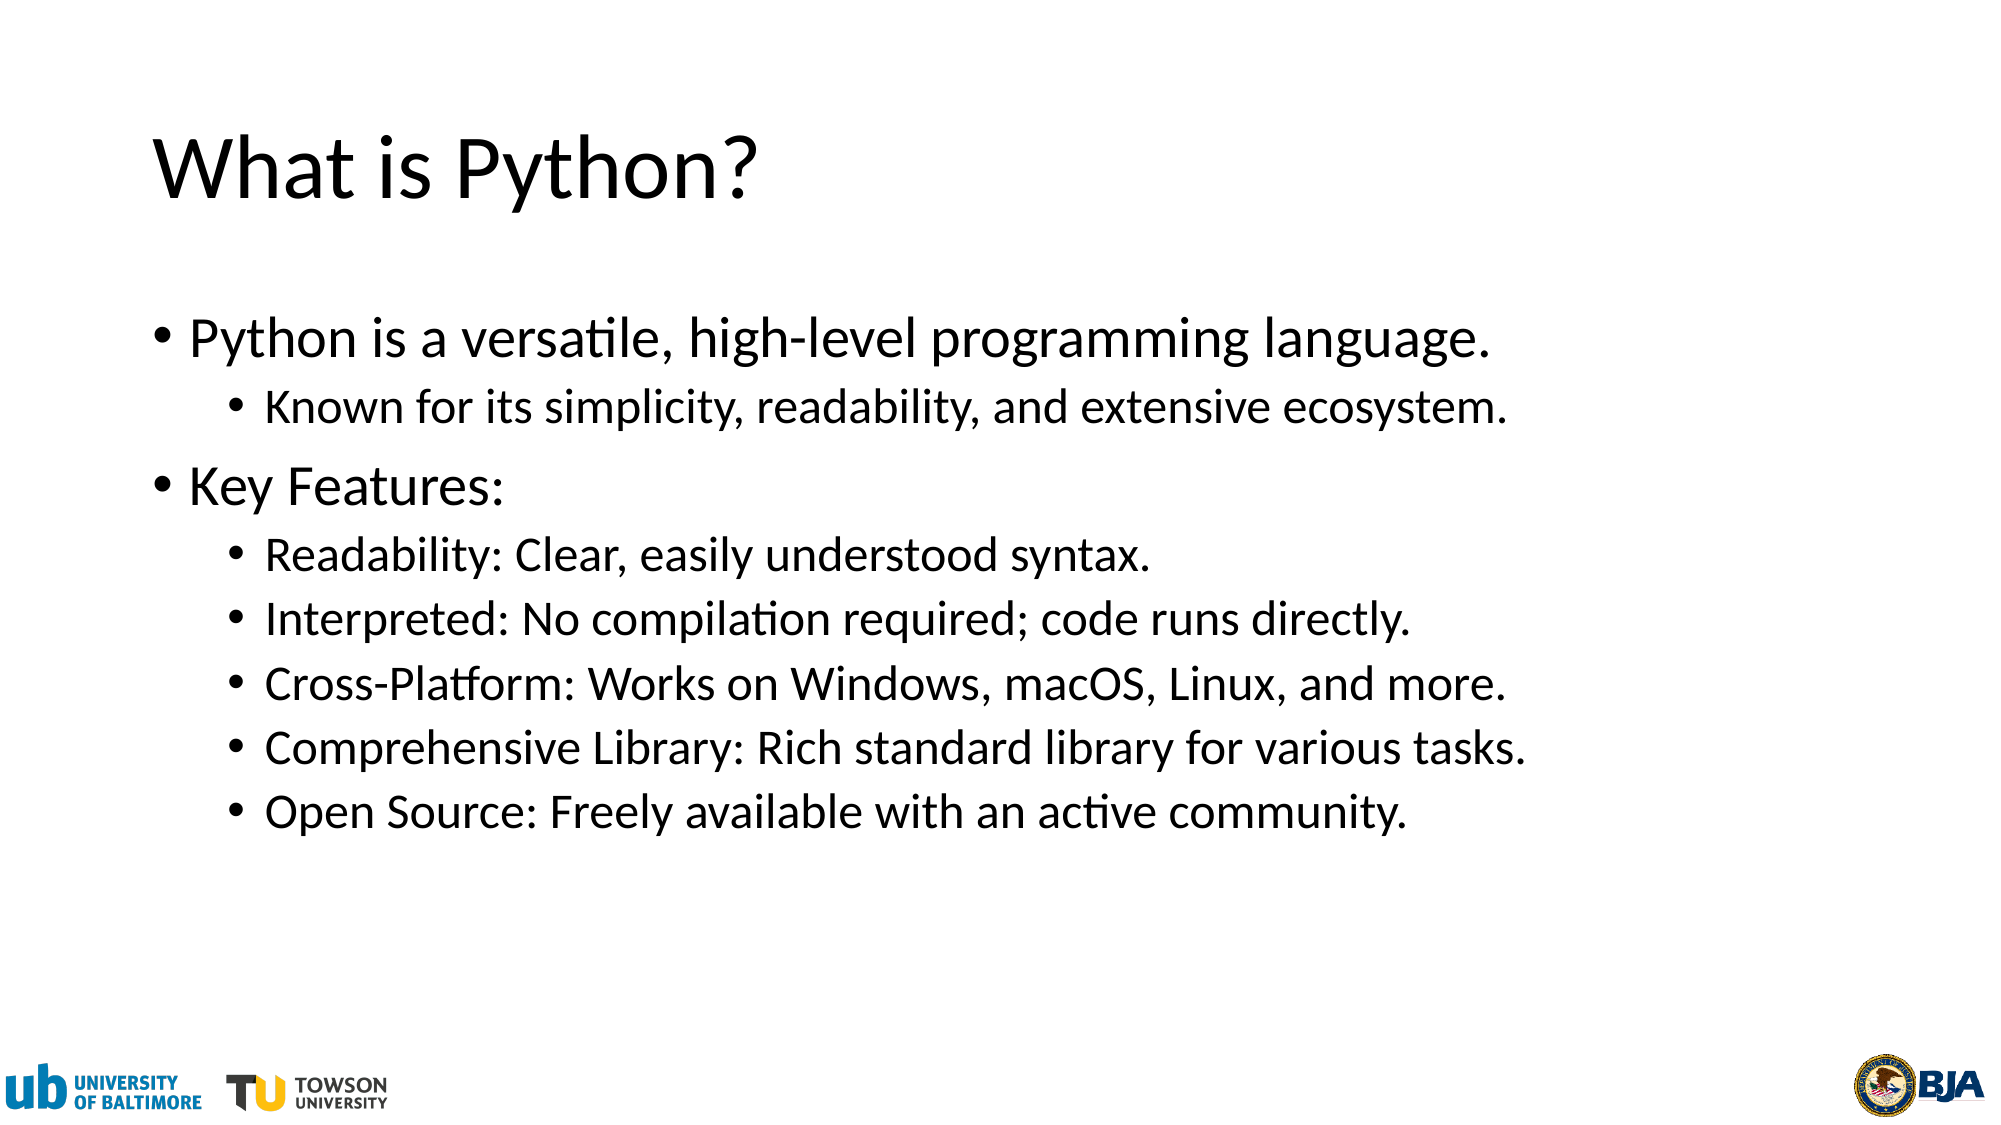

# What is Python?
Python is a versatile, high-level programming language.
Known for its simplicity, readability, and extensive ecosystem.
Key Features:
Readability: Clear, easily understood syntax.
Interpreted: No compilation required; code runs directly.
Cross-Platform: Works on Windows, macOS, Linux, and more.
Comprehensive Library: Rich standard library for various tasks.
Open Source: Freely available with an active community.